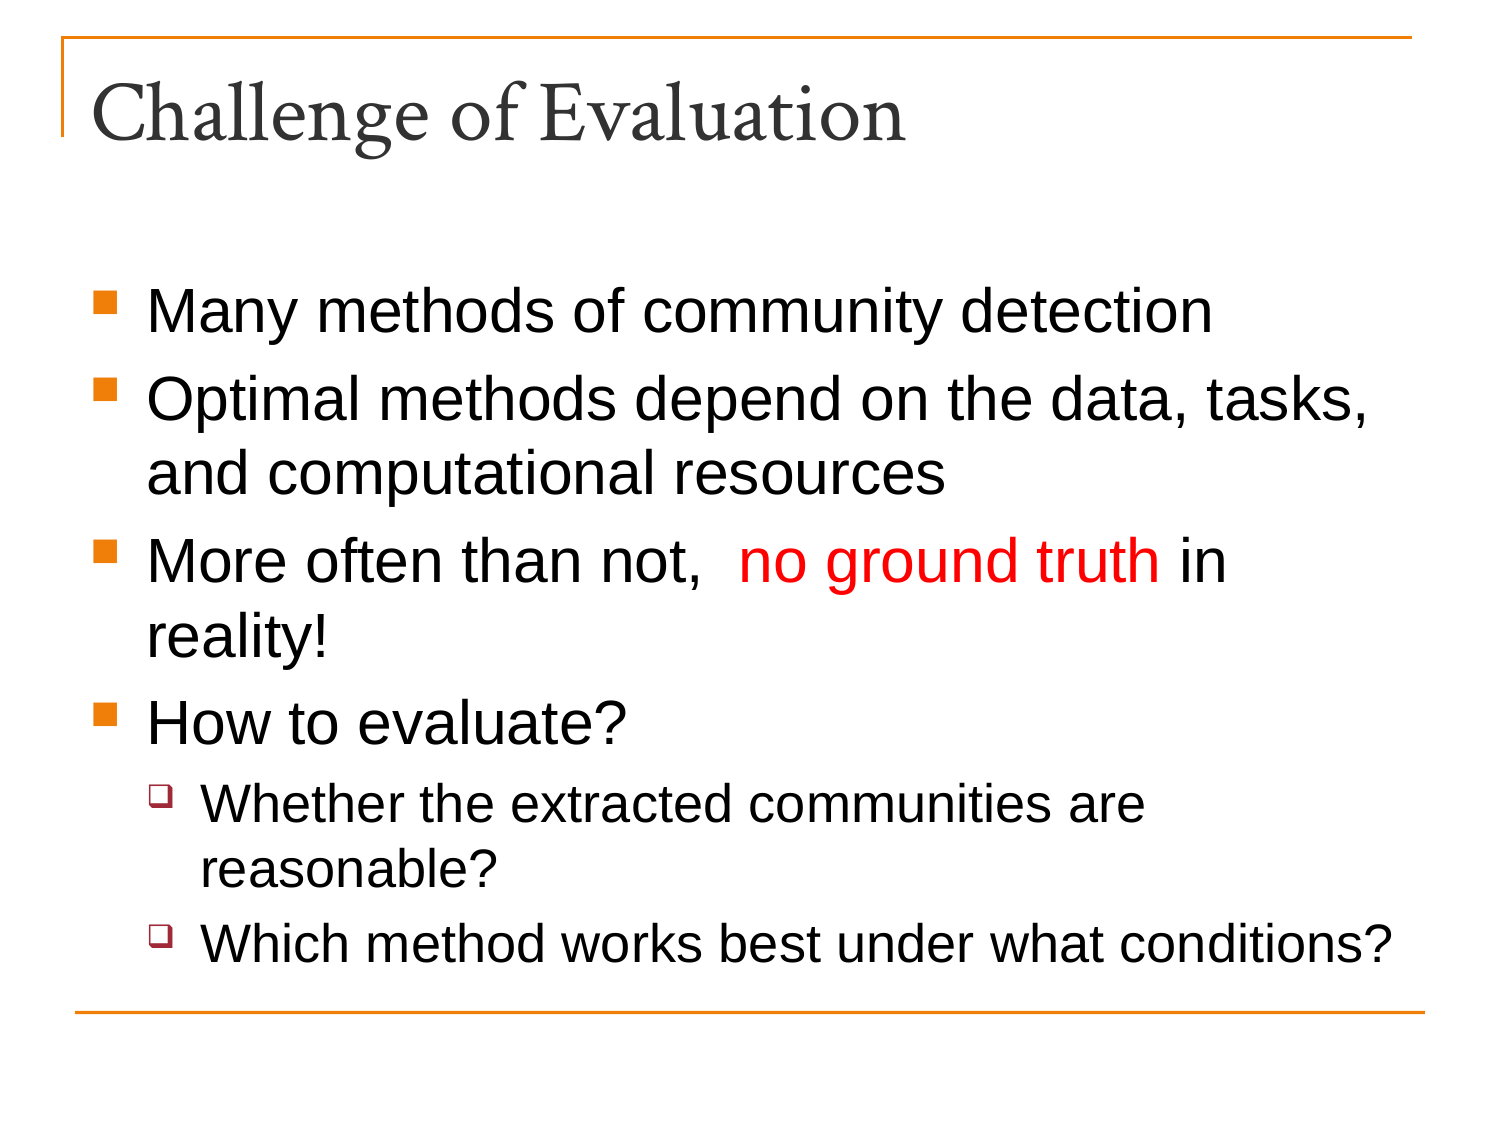

# Challenge of Evaluation
Many methods of community detection
Optimal methods depend on the data, tasks, and computational resources
More often than not,  no ground truth in reality!
How to evaluate?
Whether the extracted communities are reasonable?
Which method works best under what conditions?